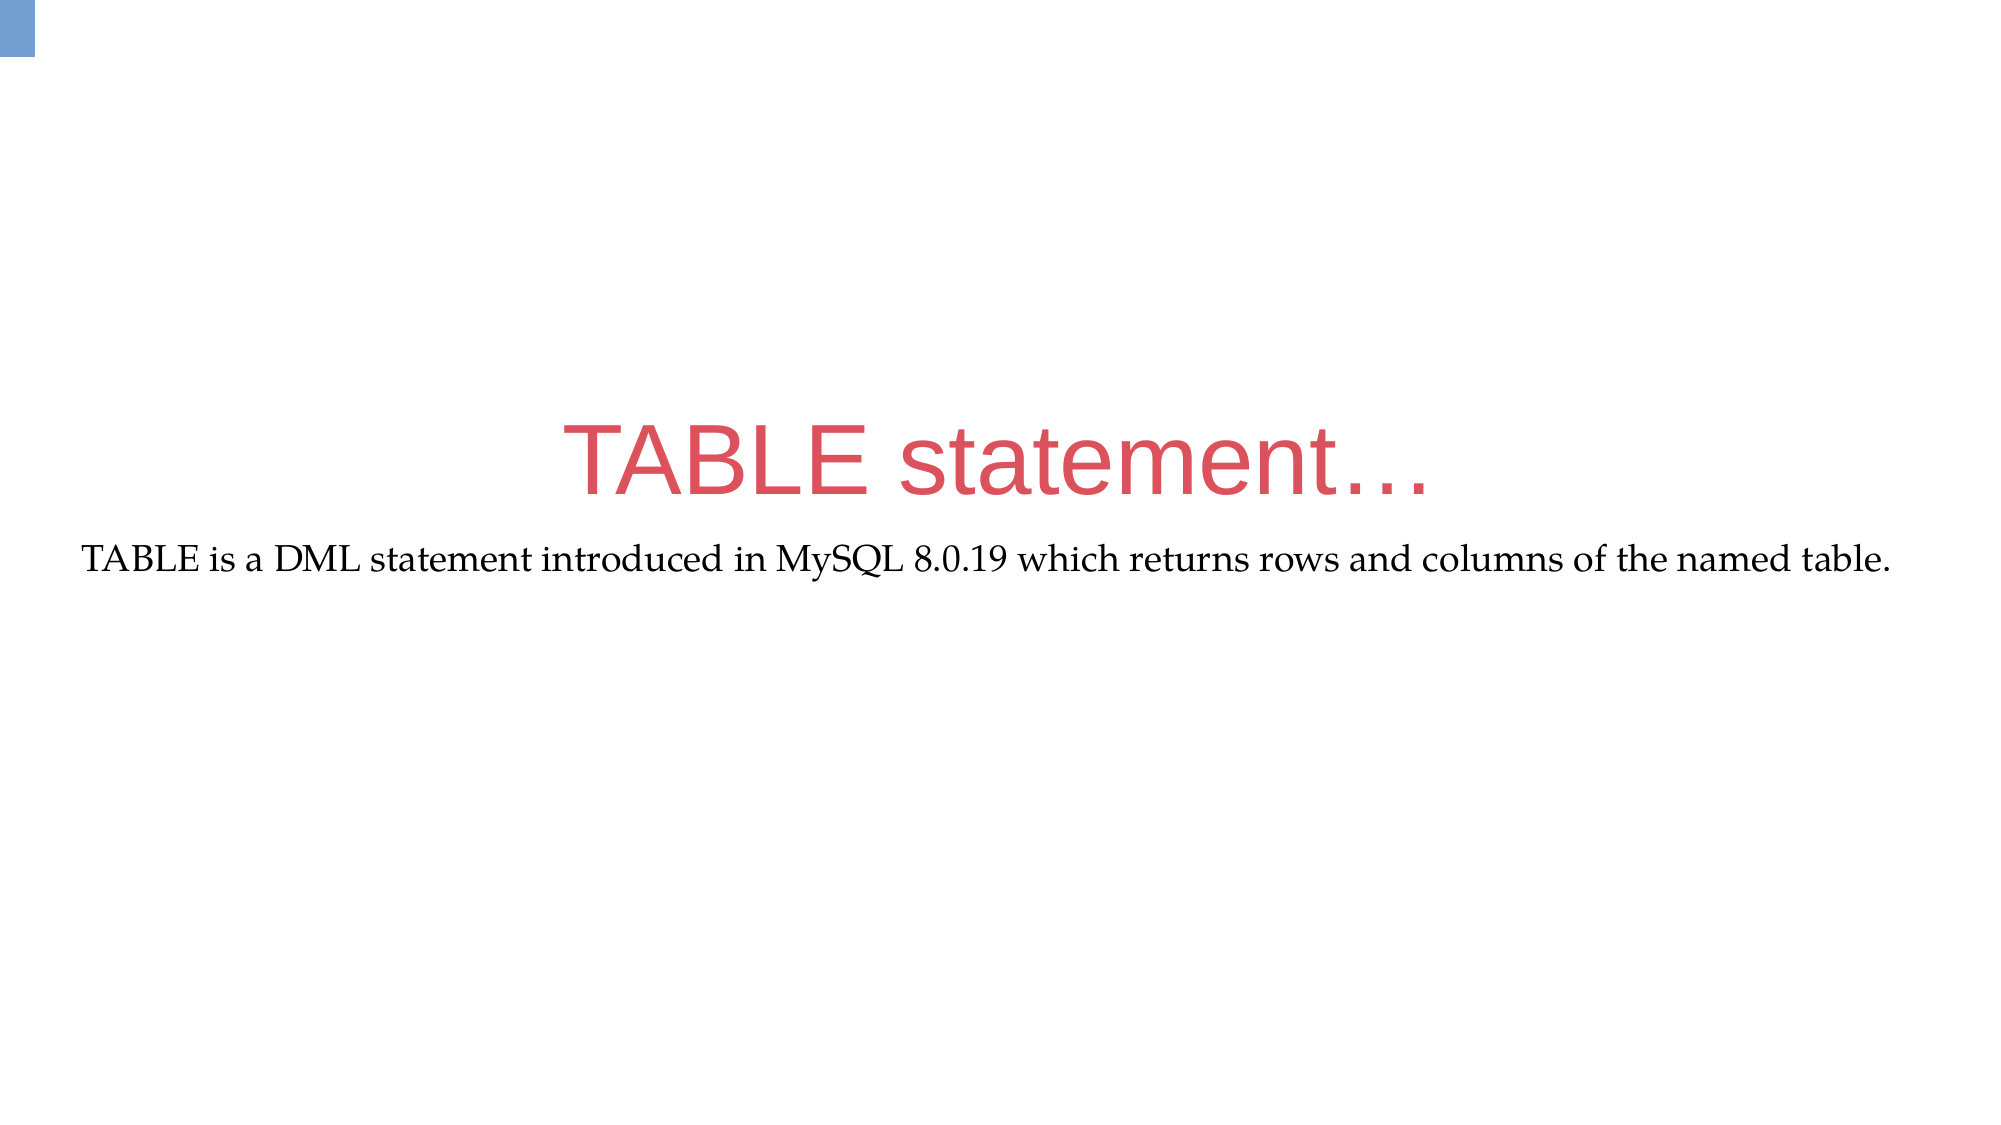

TABLE statement…
TABLE is a DML statement introduced in MySQL 8.0.19 which returns rows and columns of the named table.